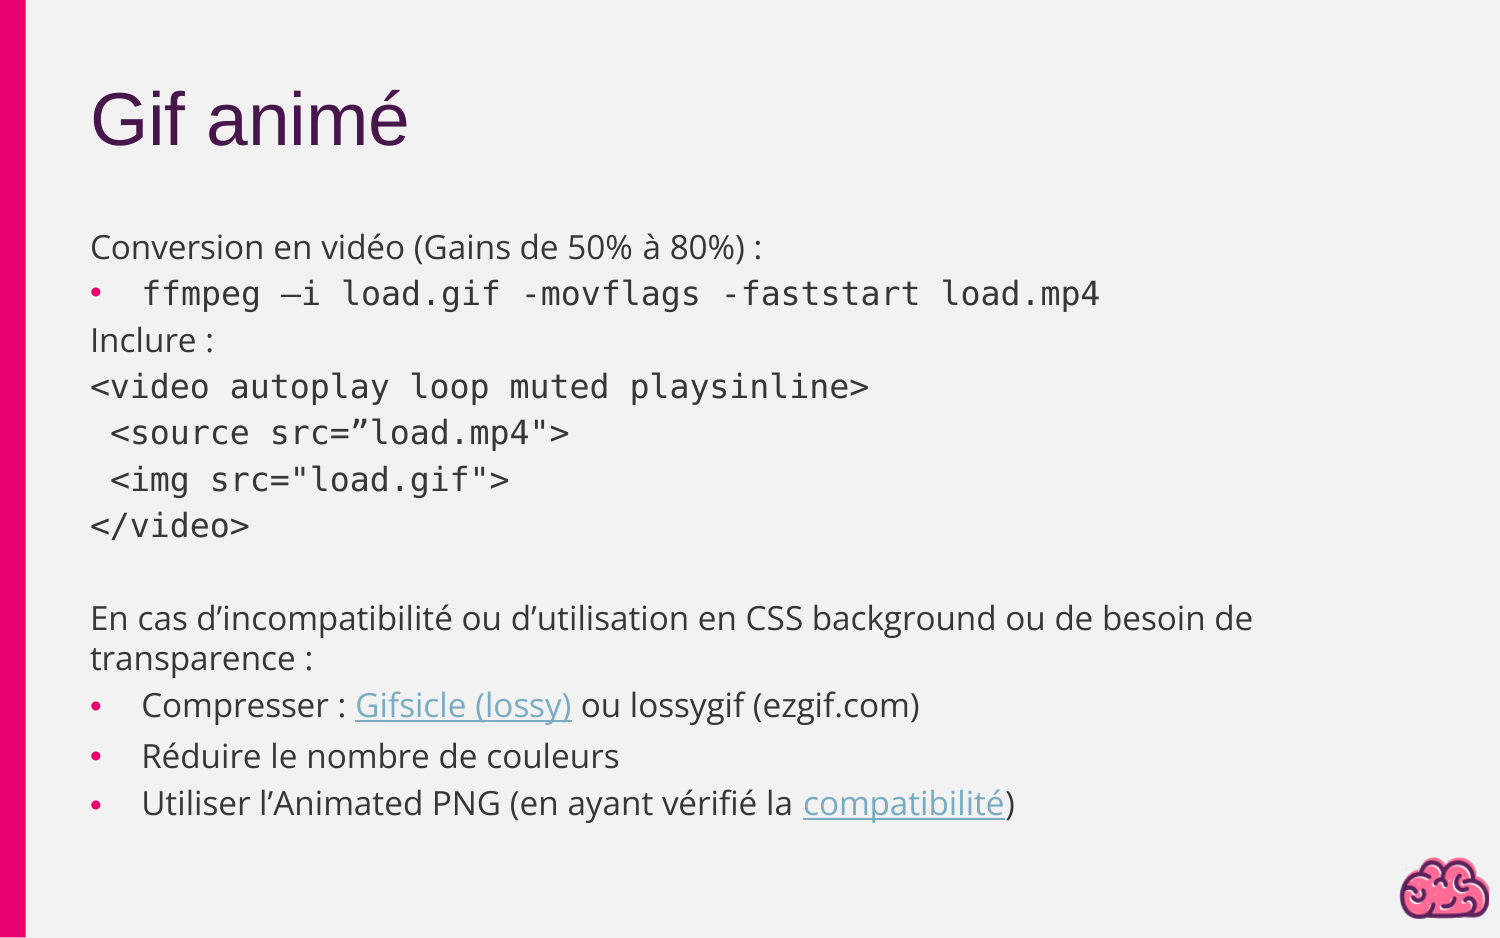

# Gif animé
Conversion en vidéo (Gains de 50% à 80%) :
ffmpeg –i load.gif -movflags -faststart load.mp4
Inclure :
<video autoplay loop muted playsinline>
 <source src=”load.mp4">
 <img src="load.gif">
</video>

En cas d’incompatibilité ou d’utilisation en CSS background ou de besoin de transparence :
Compresser : Gifsicle (lossy) ou lossygif (ezgif.com)
Réduire le nombre de couleurs
Utiliser l’Animated PNG (en ayant vérifié la compatibilité)